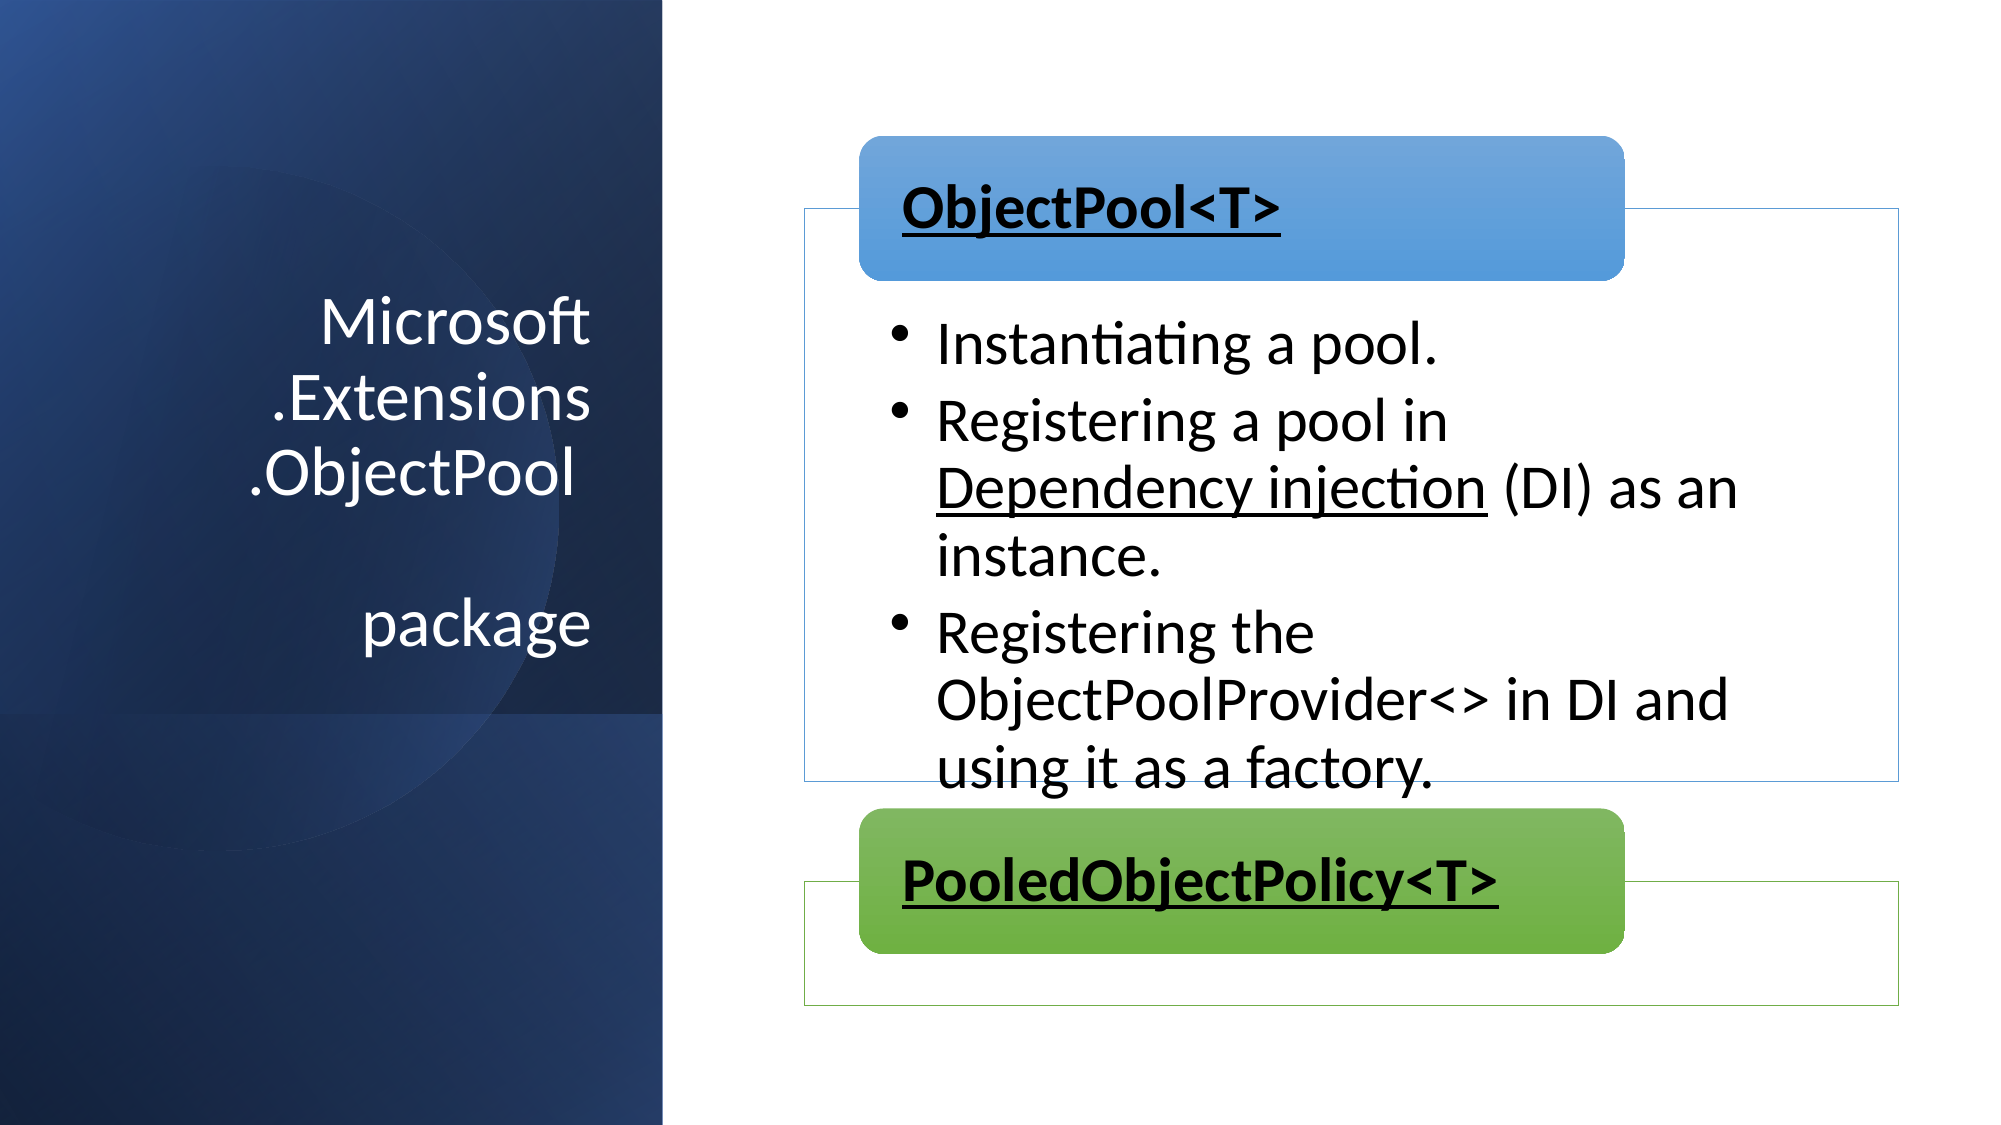

Instantiating a pool.
Registering a pool in Dependency injection (DI) as an instance.
Registering the ObjectPoolProvider<> in DI and using it as a factory.
ObjectPool<T>
PooledObjectPolicy<T>

# Microsoft .Extensions .ObjectPool package